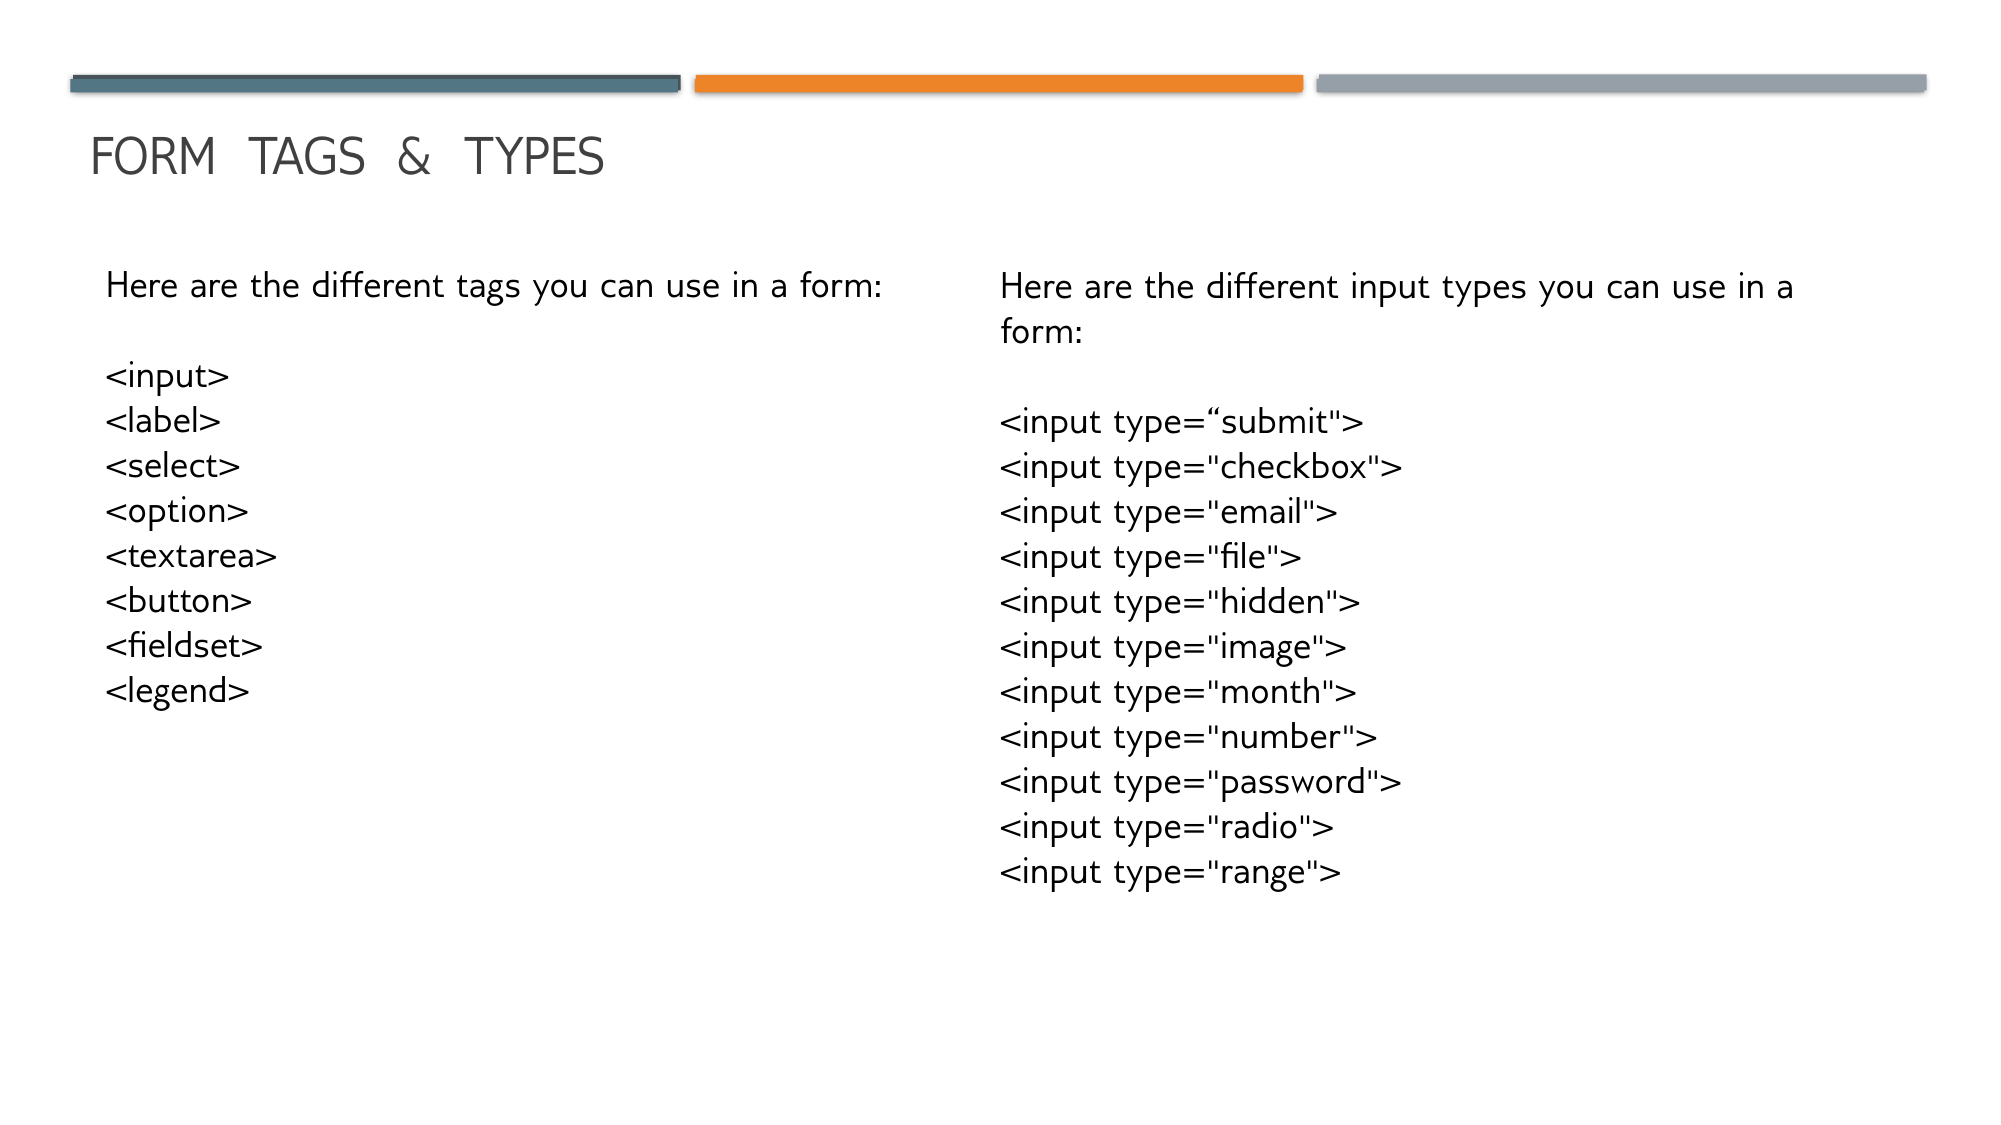

# Form  tags  &  types
Here are the different tags you can use in a form:

<input>
<label>
<select>
<option>
<textarea>
<button>
<fieldset>
<legend>
Here are the different input types you can use in a form:

<input type=“submit">
<input type="checkbox">
<input type="email">
<input type="file">
<input type="hidden">
<input type="image">
<input type="month">
<input type="number">
<input type="password">
<input type="radio">
<input type="range">